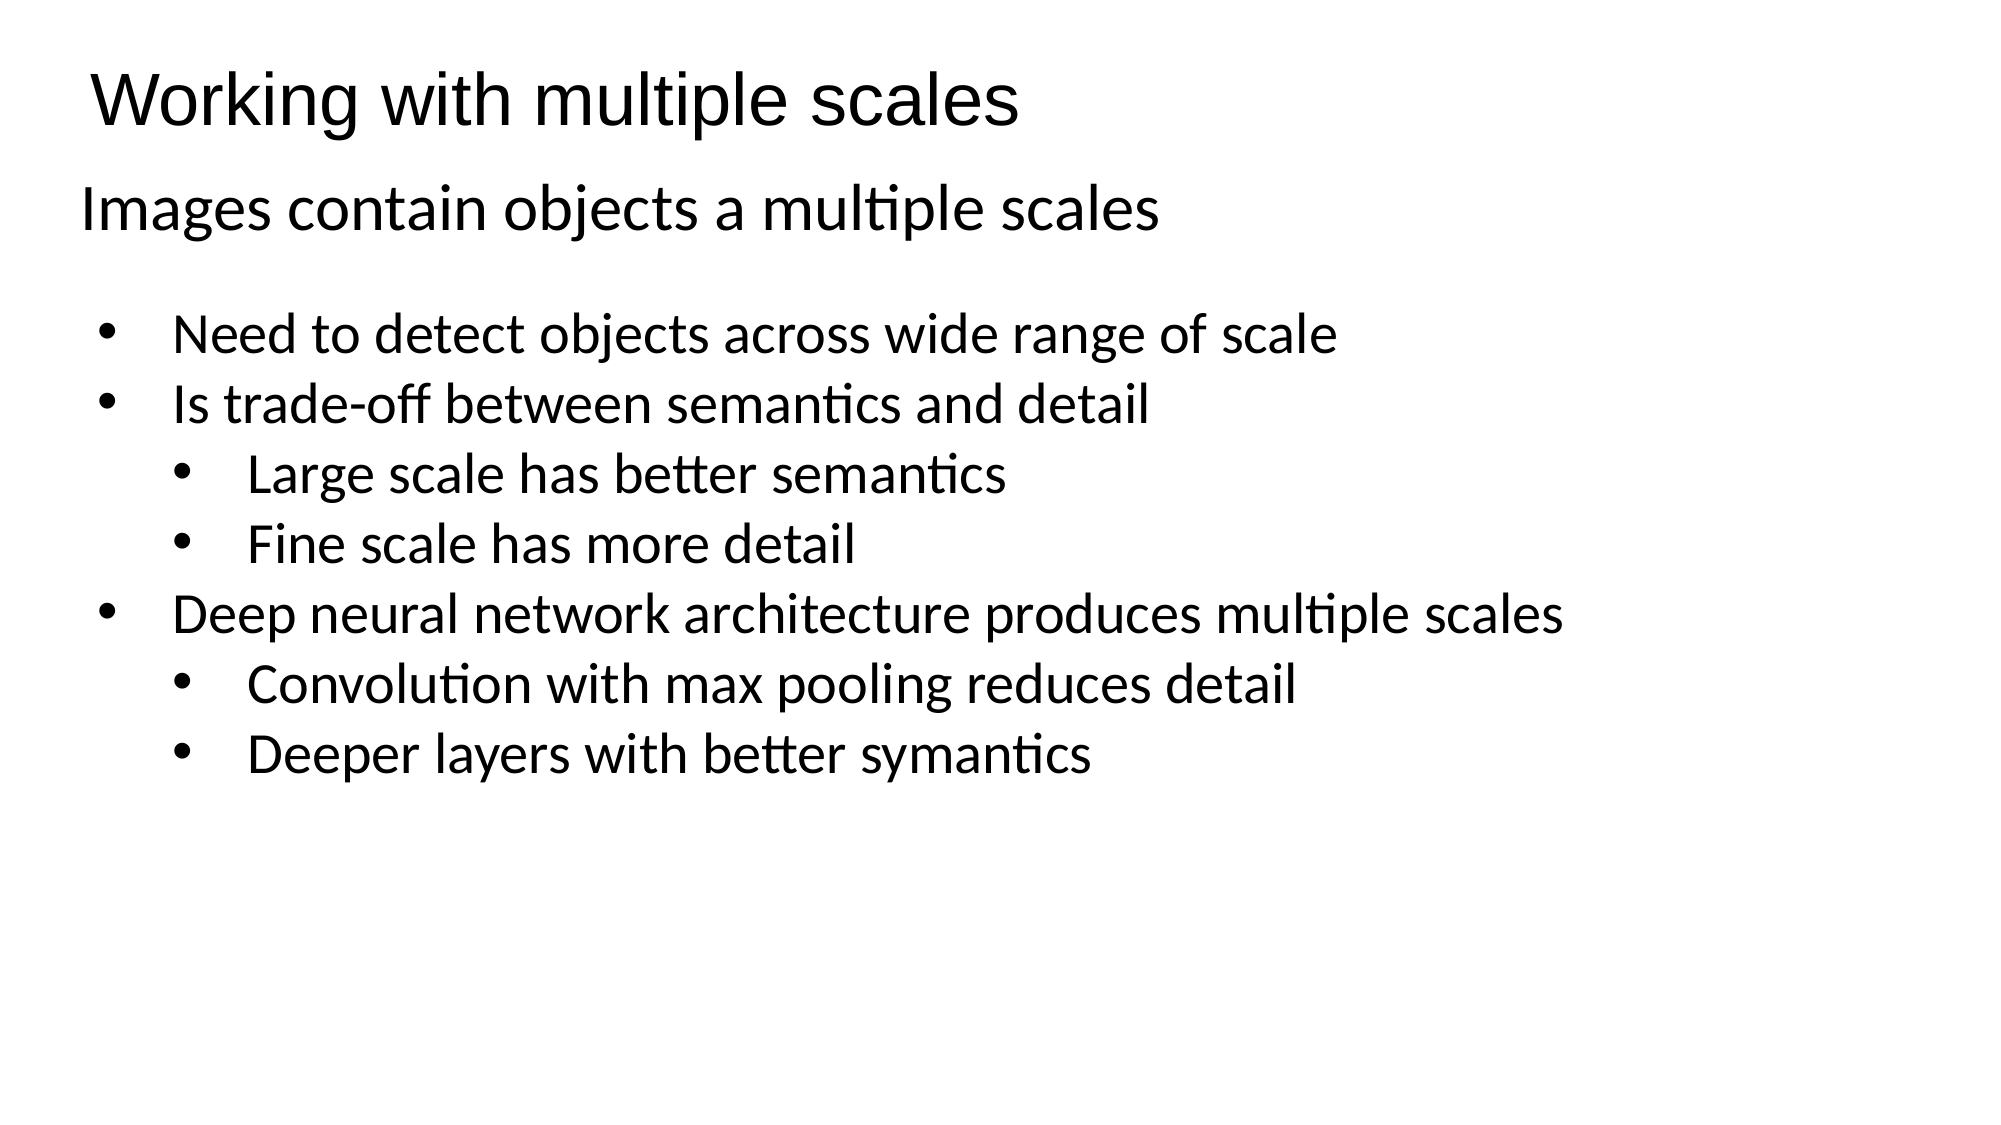

Working with multiple scales
Images contain objects a multiple scales
Need to detect objects across wide range of scale
Is trade-off between semantics and detail
Large scale has better semantics
Fine scale has more detail
Deep neural network architecture produces multiple scales
Convolution with max pooling reduces detail
Deeper layers with better symantics